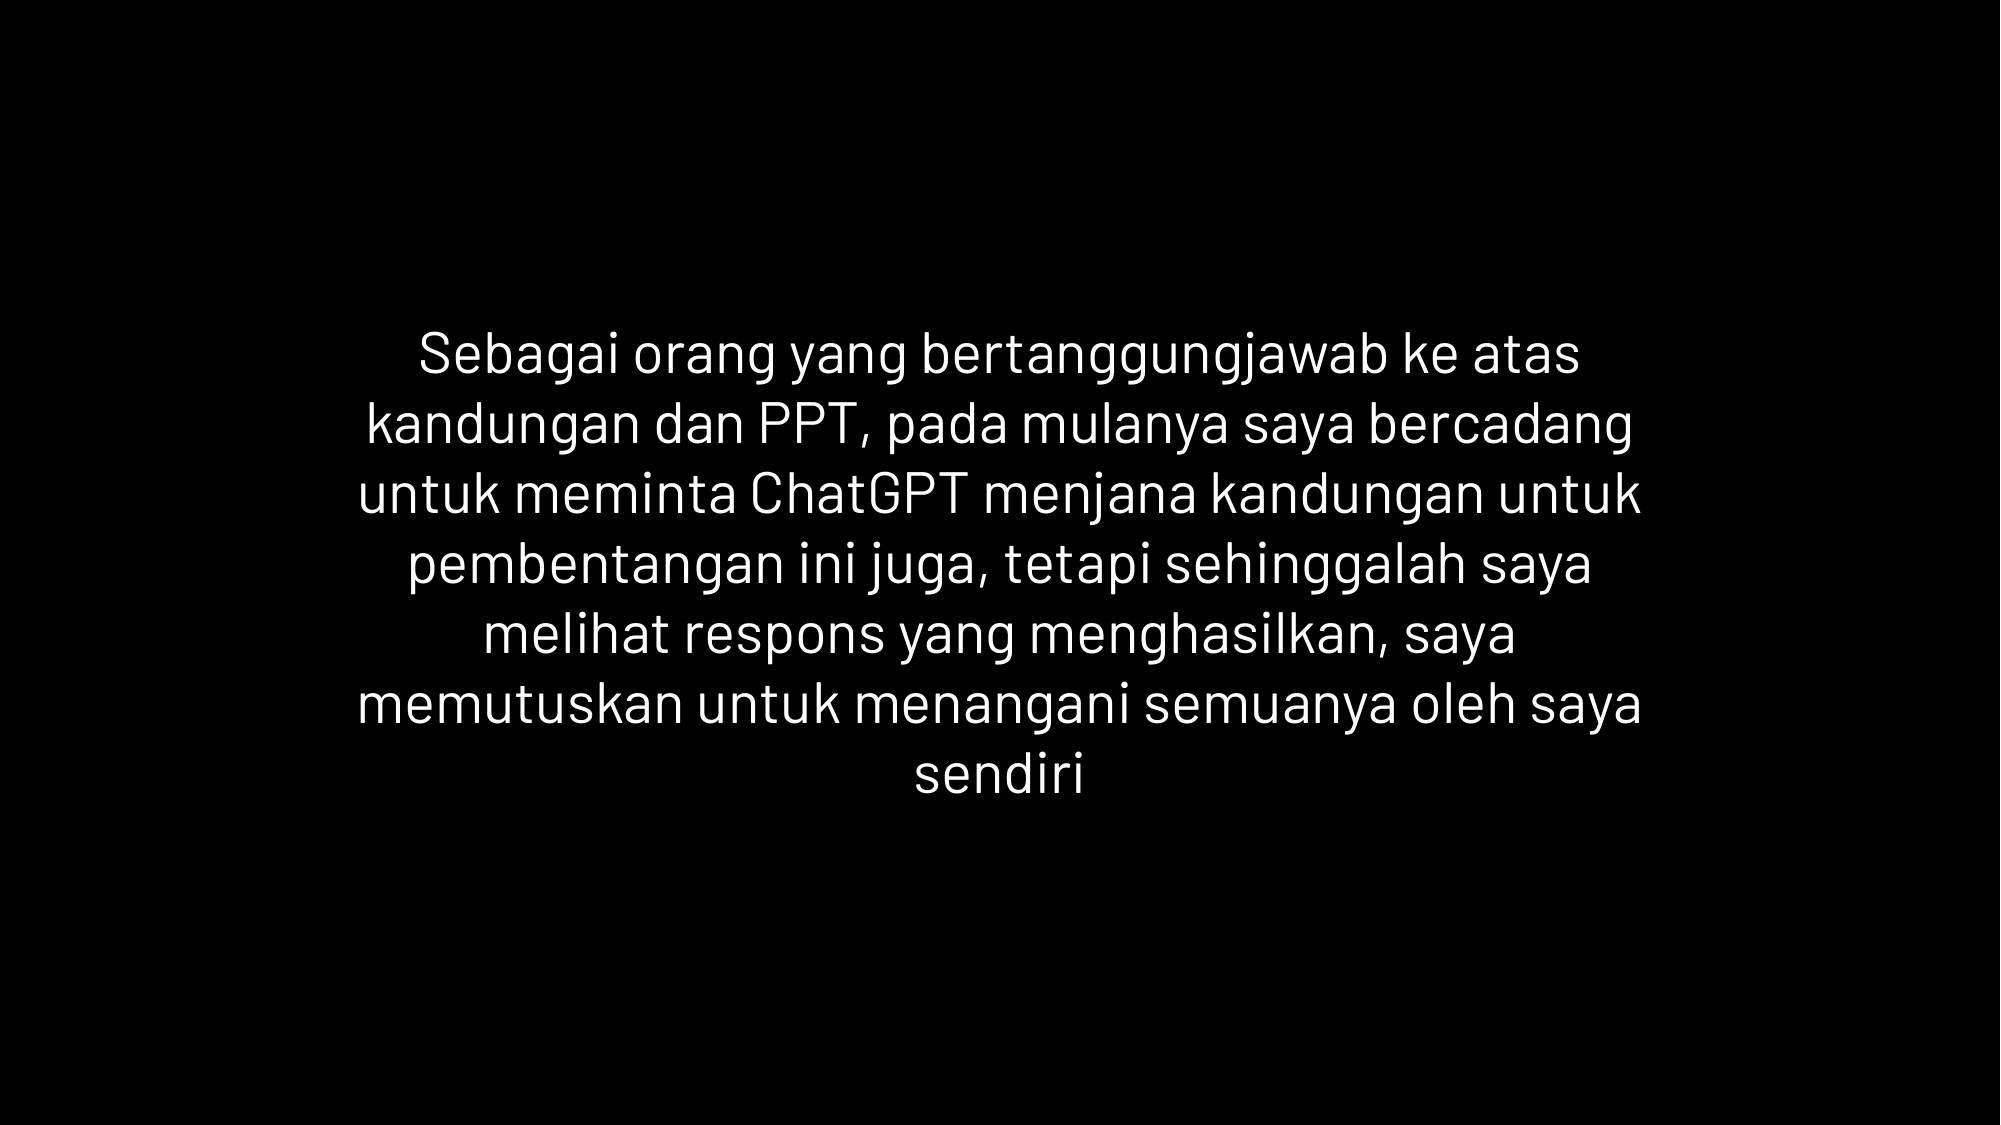

Sebagai orang yang bertanggungjawab ke atas kandungan dan PPT, pada mulanya saya bercadang untuk meminta ChatGPT menjana kandungan untuk pembentangan ini juga, tetapi sehinggalah saya melihat respons yang menghasilkan, saya memutuskan untuk menangani semuanya oleh saya sendiri